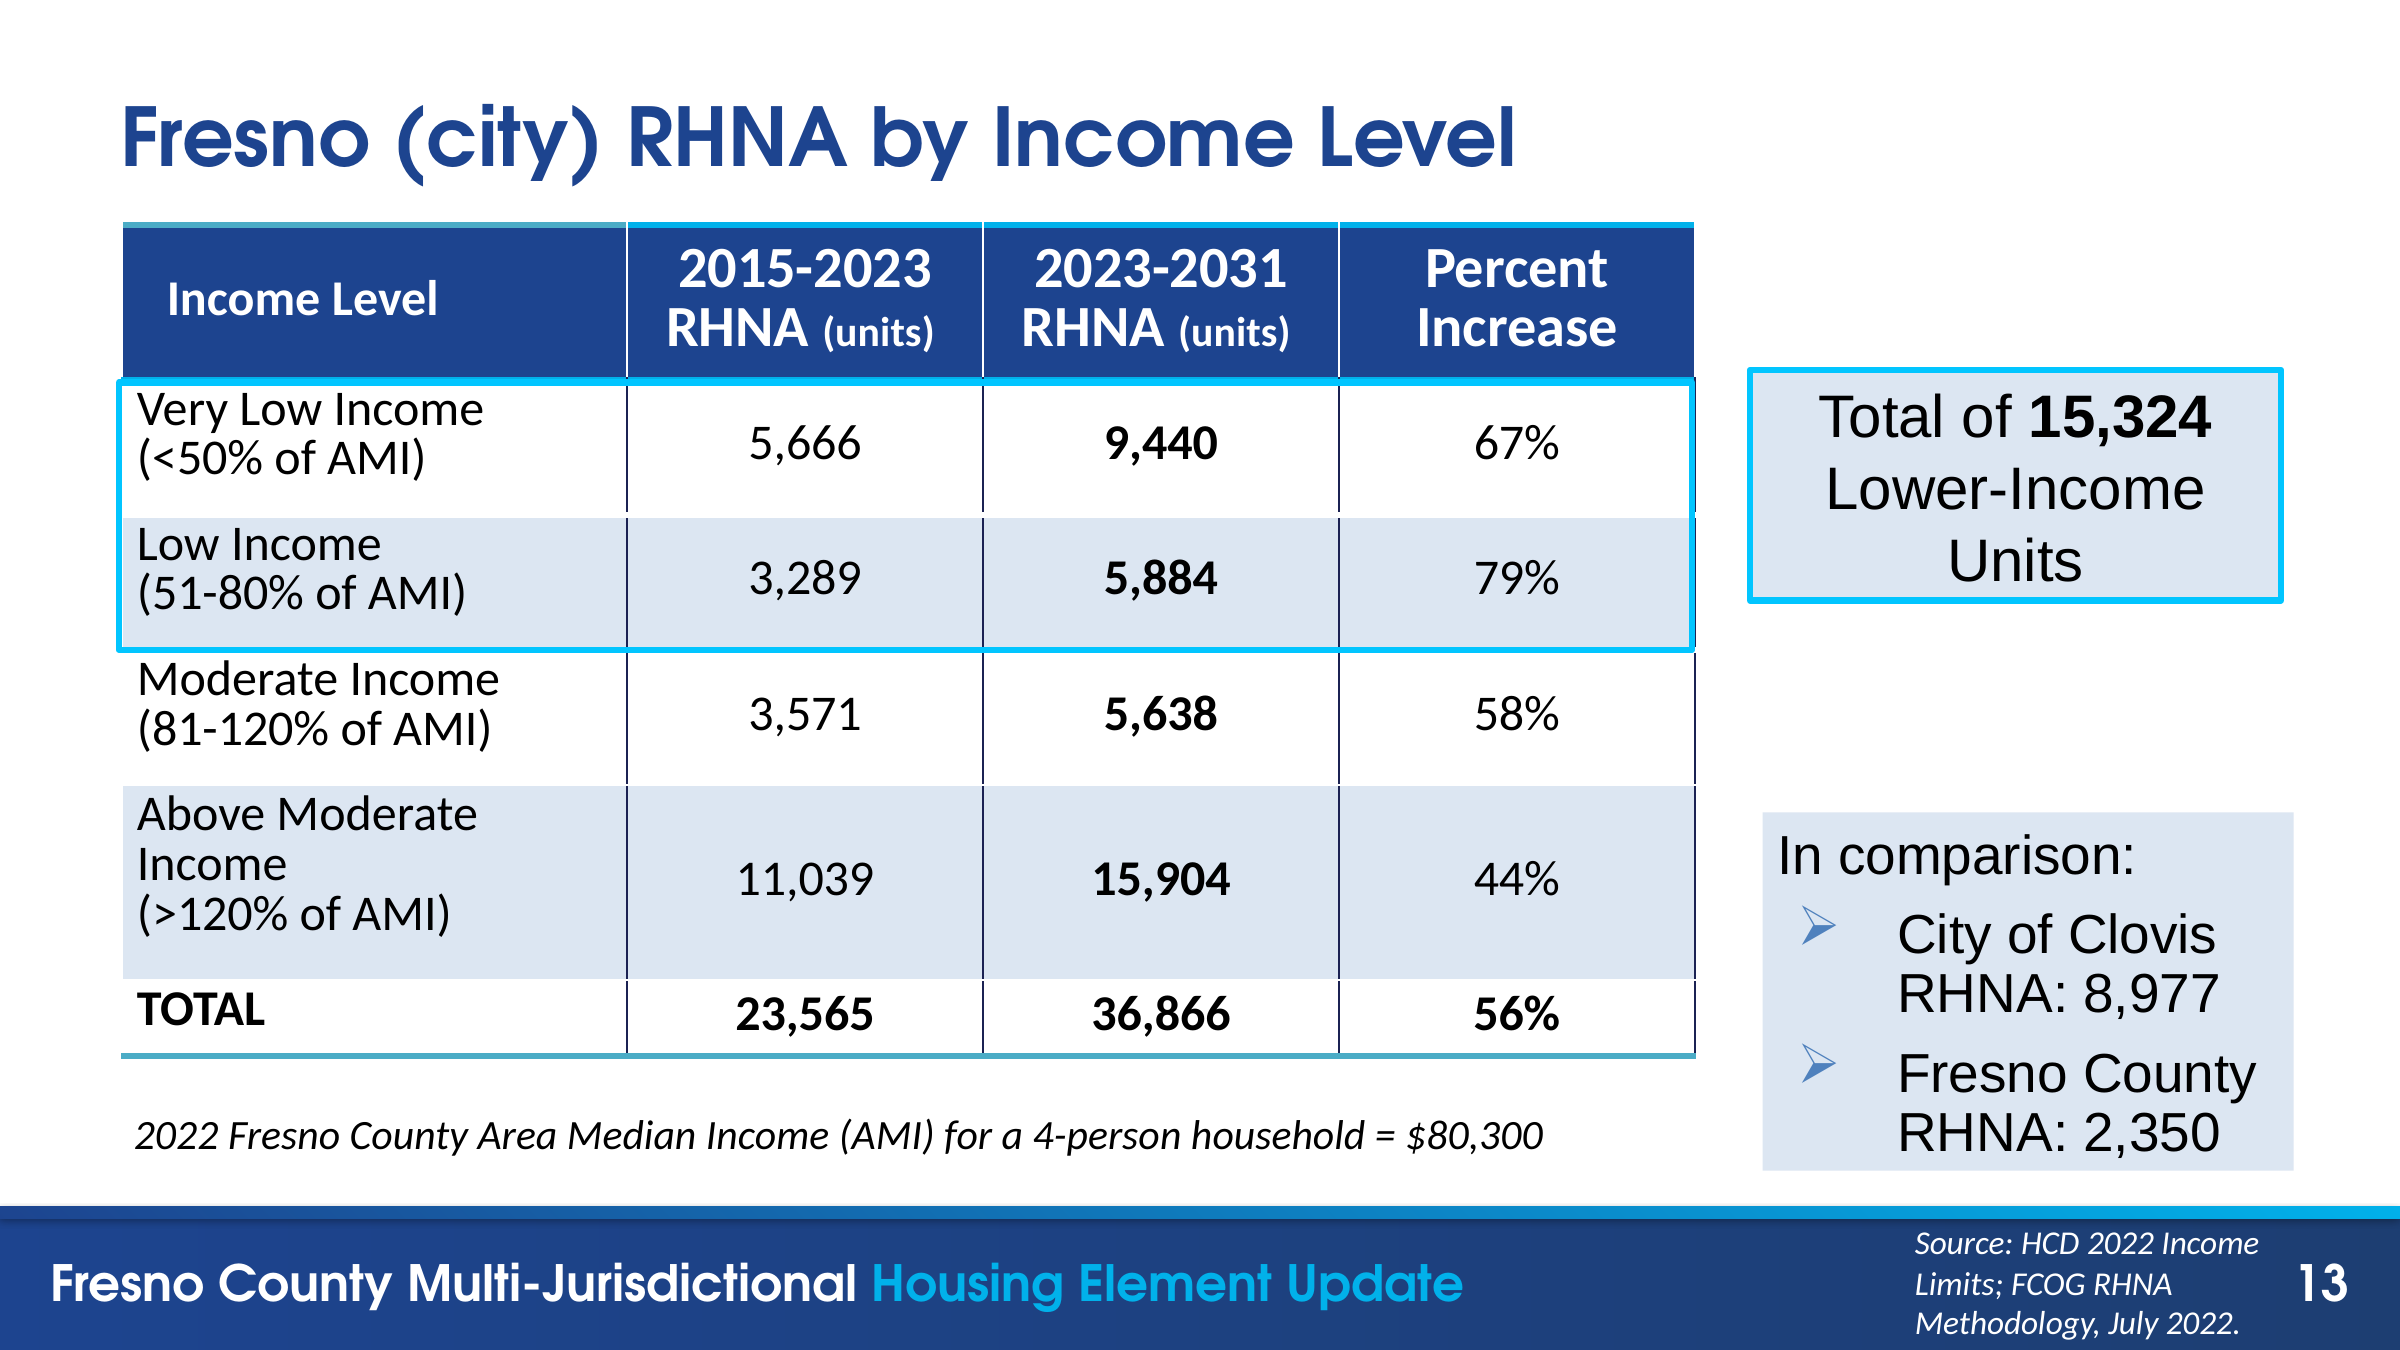

# Fresno (city) RHNA by Income Level
| Income Level | 2015-2023 RHNA (units) | 2023-2031 RHNA (units) | Percent Increase |
| --- | --- | --- | --- |
| Very Low Income (<50% of AMI) | 5,666 | 9,440 | 67% |
| Low Income (51-80% of AMI) | 3,289 | 5,884 | 79% |
| Moderate Income (81-120% of AMI) | 3,571 | 5,638 | 58% |
| Above Moderate Income (>120% of AMI) | 11,039 | 15,904 | 44% |
| TOTAL | 23,565 | 36,866 | 56% |
Total of 15,324 Lower-Income Units

In comparison:
City of Clovis
RHNA: 8,977
Fresno County RHNA: 2,350
2022 Fresno County Area Median Income (AMI) for a 4-person household = $80,300
Source: HCD 2022 Income Limits; FCOG RHNA Methodology, July 2022.